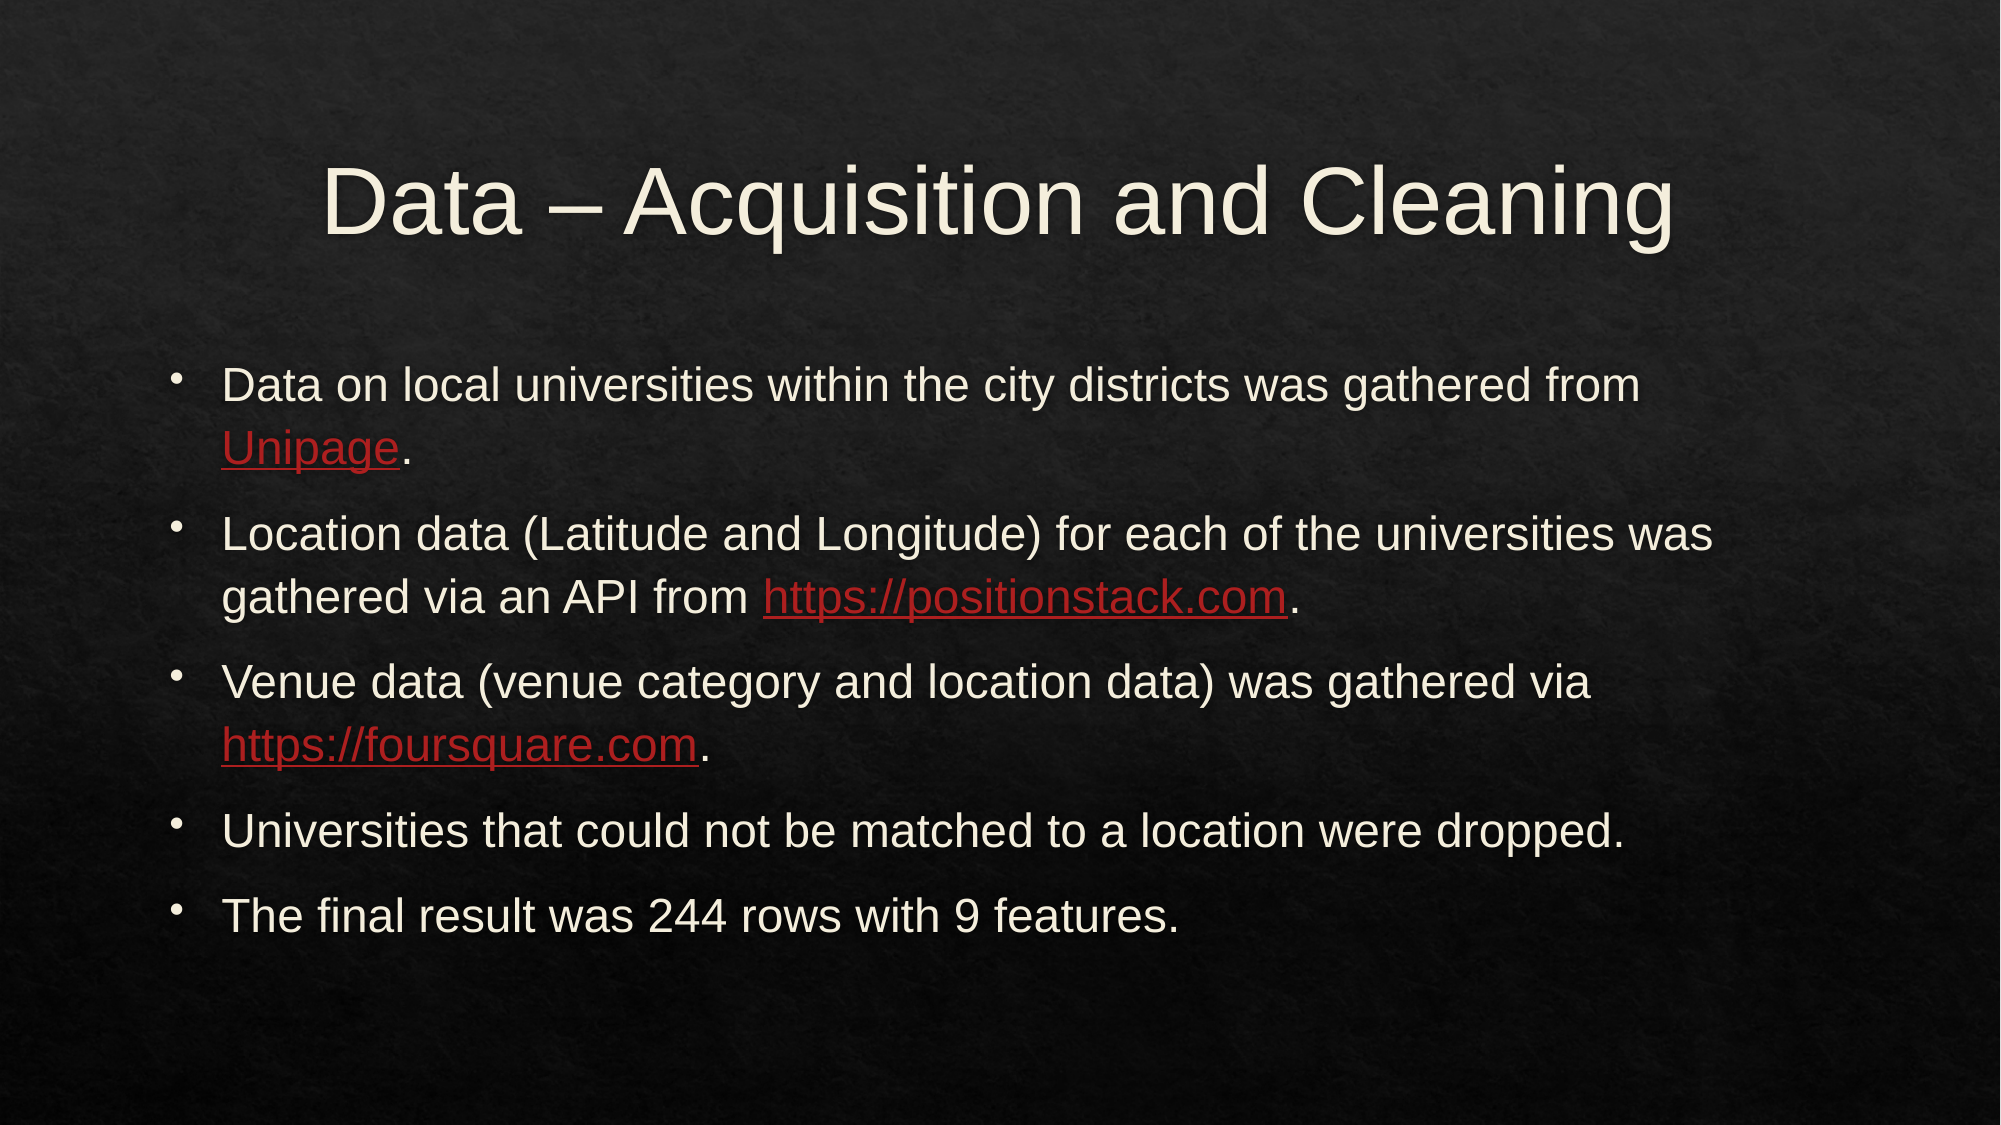

# Data – Acquisition and Cleaning
Data on local universities within the city districts was gathered from Unipage.
Location data (Latitude and Longitude) for each of the universities was gathered via an API from https://positionstack.com.
Venue data (venue category and location data) was gathered via https://foursquare.com.
Universities that could not be matched to a location were dropped.
The final result was 244 rows with 9 features.